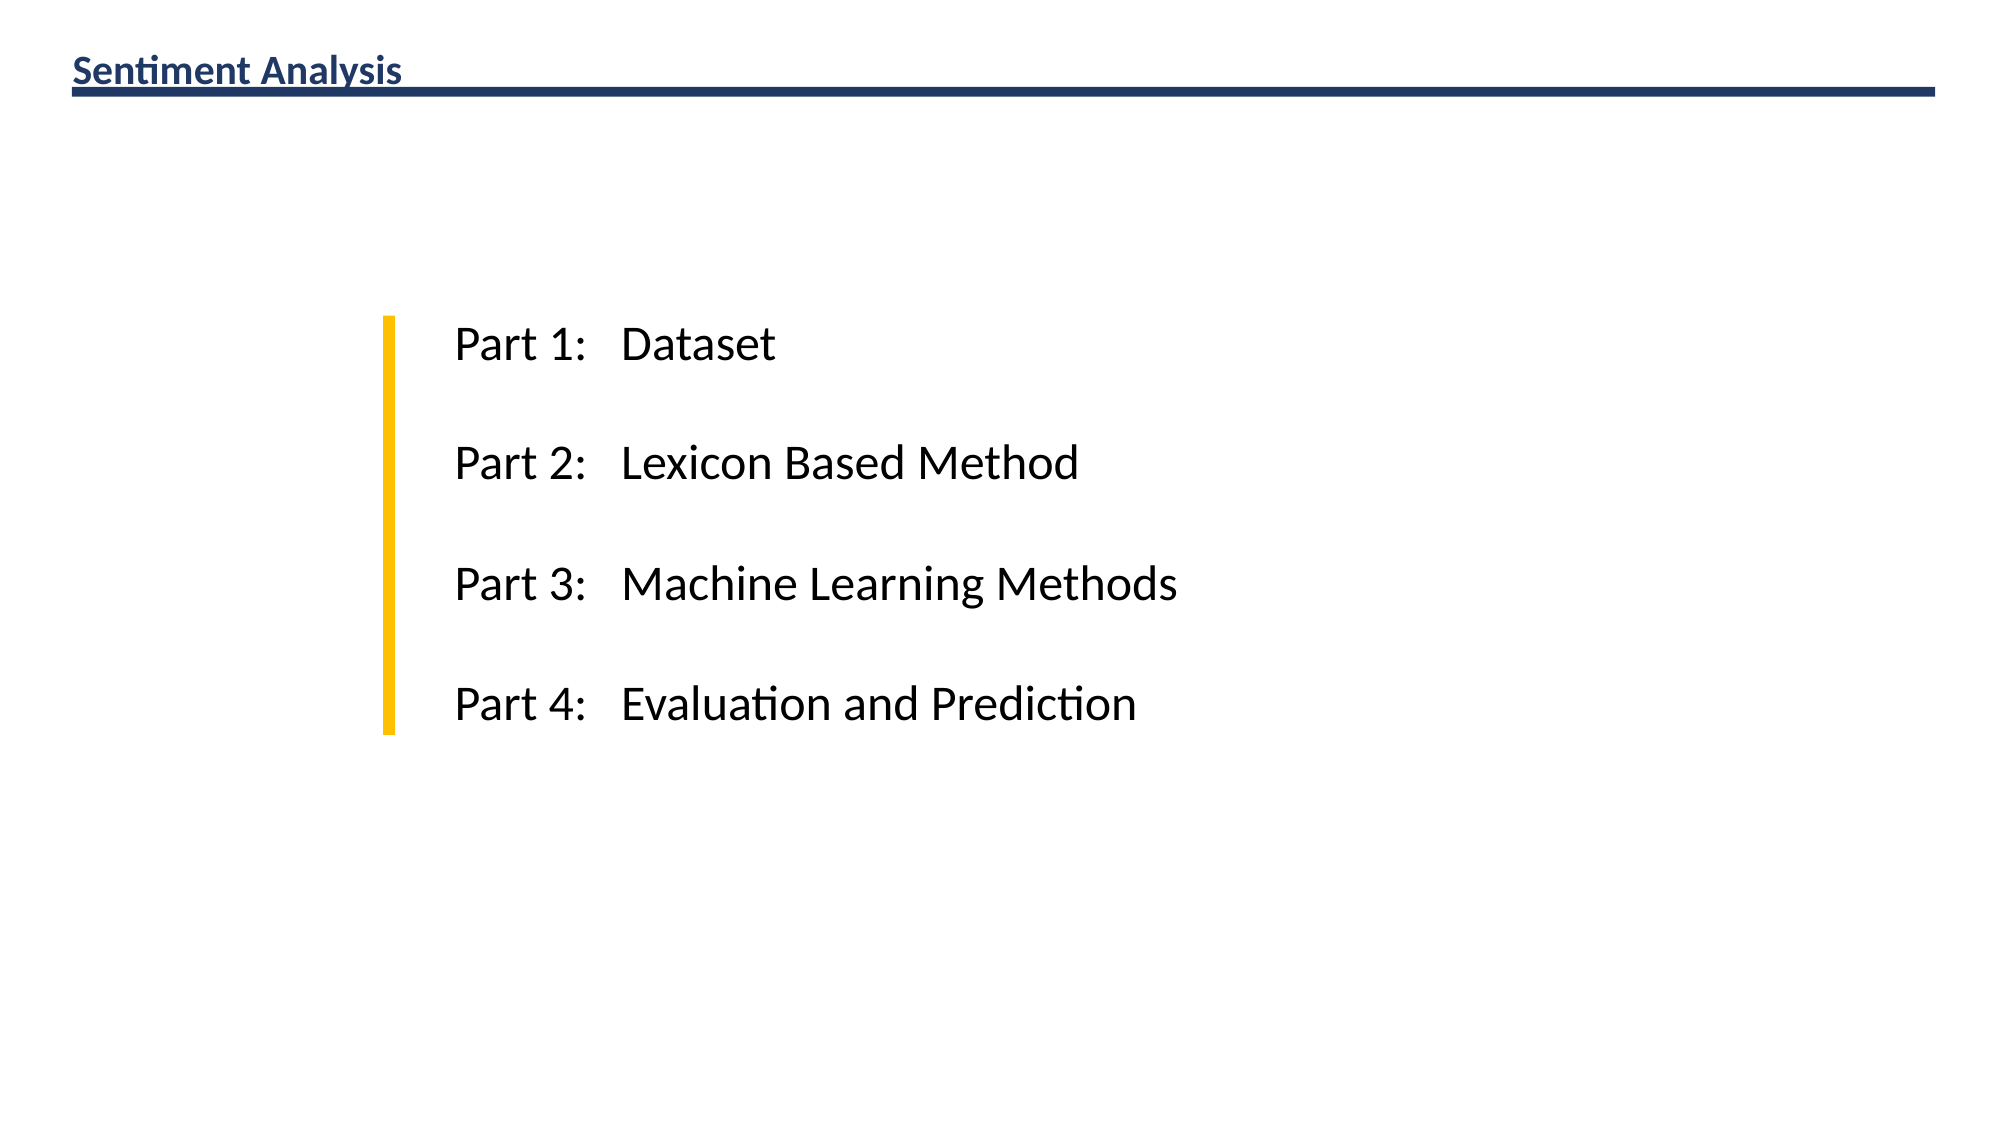

Sentiment Analysis

Part 1:   Dataset

Part 2:   Lexicon Based Method

Part 3:   Machine Learning Methods

Part 4:   Evaluation and Prediction